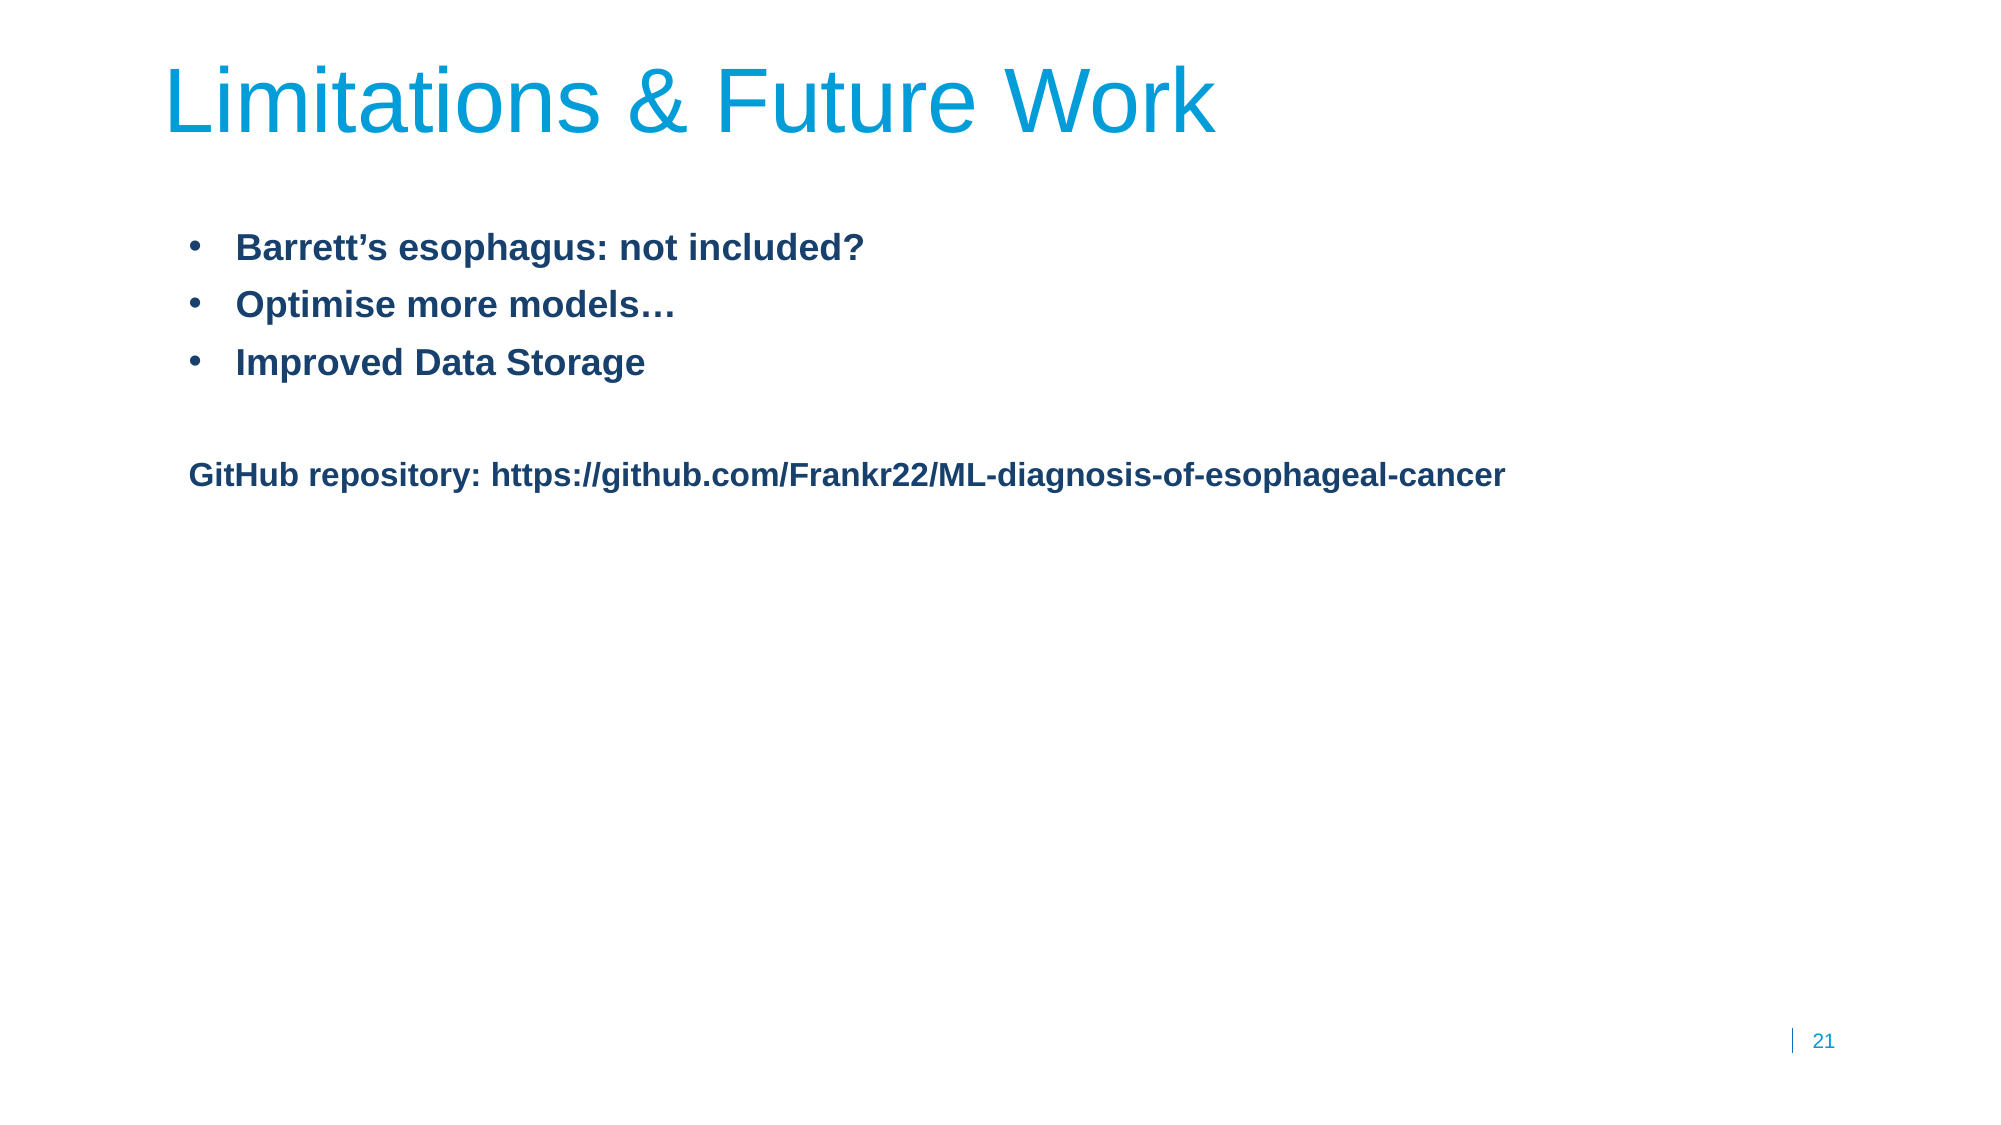

# Limitations & Future Work

Barrett’s esophagus: not included?
Optimise more models…
Improved Data Storage

GitHub repository: https://github.com/Frankr22/ML-diagnosis-of-esophageal-cancer